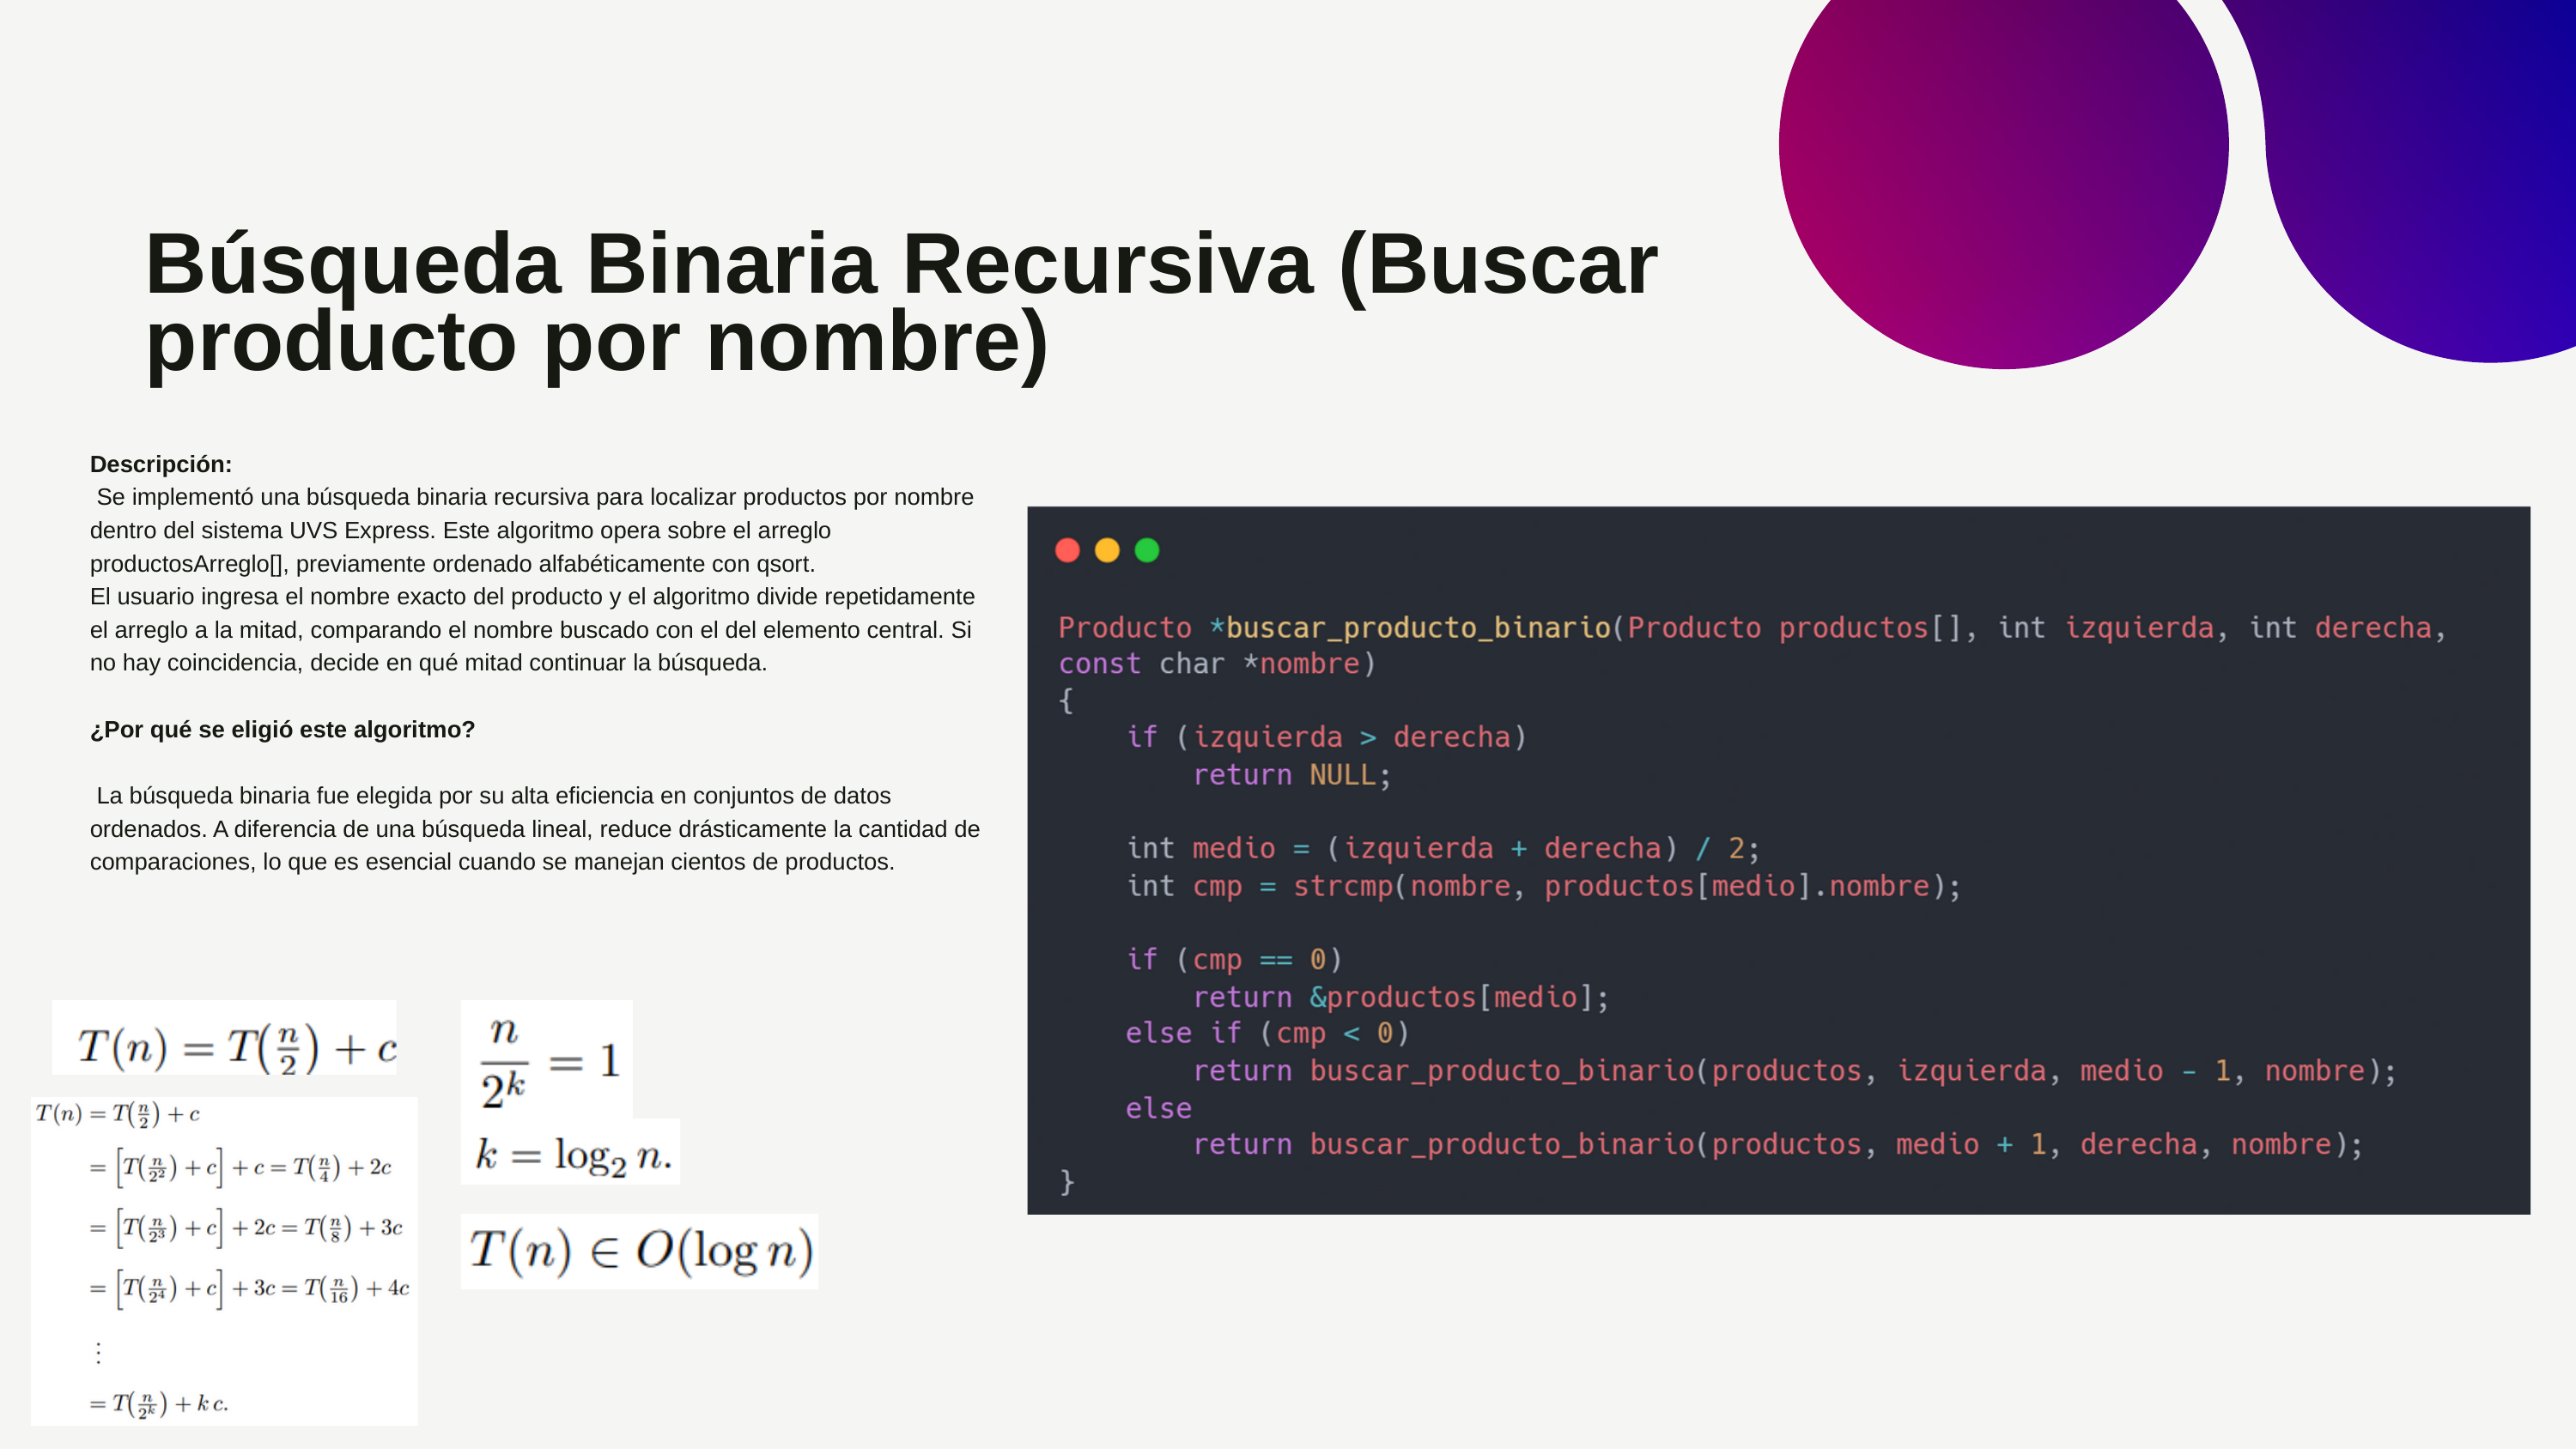

Búsqueda Binaria Recursiva (Buscar producto por nombre)
Descripción:
 Se implementó una búsqueda binaria recursiva para localizar productos por nombre dentro del sistema UVS Express. Este algoritmo opera sobre el arreglo productosArreglo[], previamente ordenado alfabéticamente con qsort.
El usuario ingresa el nombre exacto del producto y el algoritmo divide repetidamente el arreglo a la mitad, comparando el nombre buscado con el del elemento central. Si no hay coincidencia, decide en qué mitad continuar la búsqueda.

¿Por qué se eligió este algoritmo?

 La búsqueda binaria fue elegida por su alta eficiencia en conjuntos de datos ordenados. A diferencia de una búsqueda lineal, reduce drásticamente la cantidad de comparaciones, lo que es esencial cuando se manejan cientos de productos.